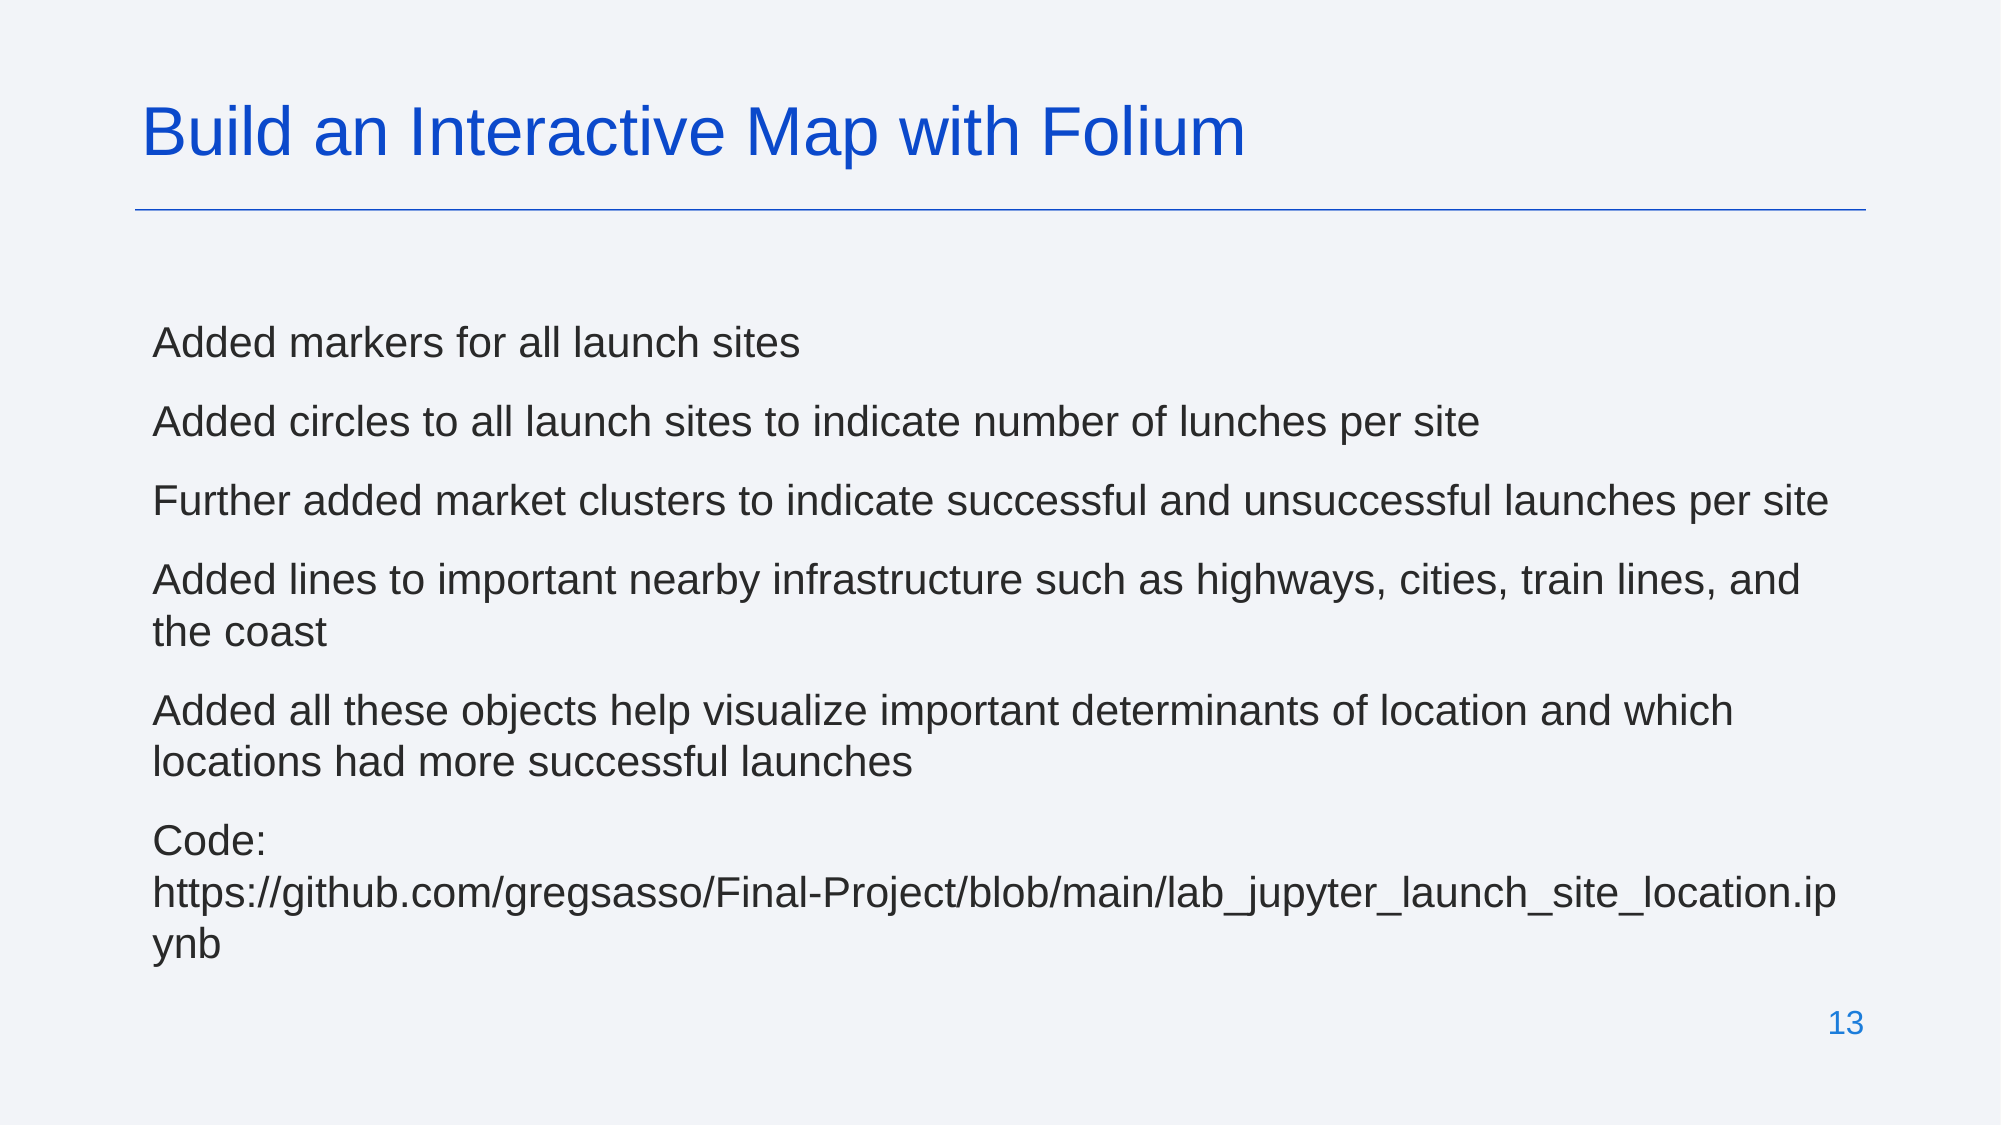

Build an Interactive Map with Folium
Added markers for all launch sites
Added circles to all launch sites to indicate number of lunches per site
Further added market clusters to indicate successful and unsuccessful launches per site
Added lines to important nearby infrastructure such as highways, cities, train lines, and the coast
Added all these objects help visualize important determinants of location and which locations had more successful launches
Code: https://github.com/gregsasso/Final-Project/blob/main/lab_jupyter_launch_site_location.ipynb

13